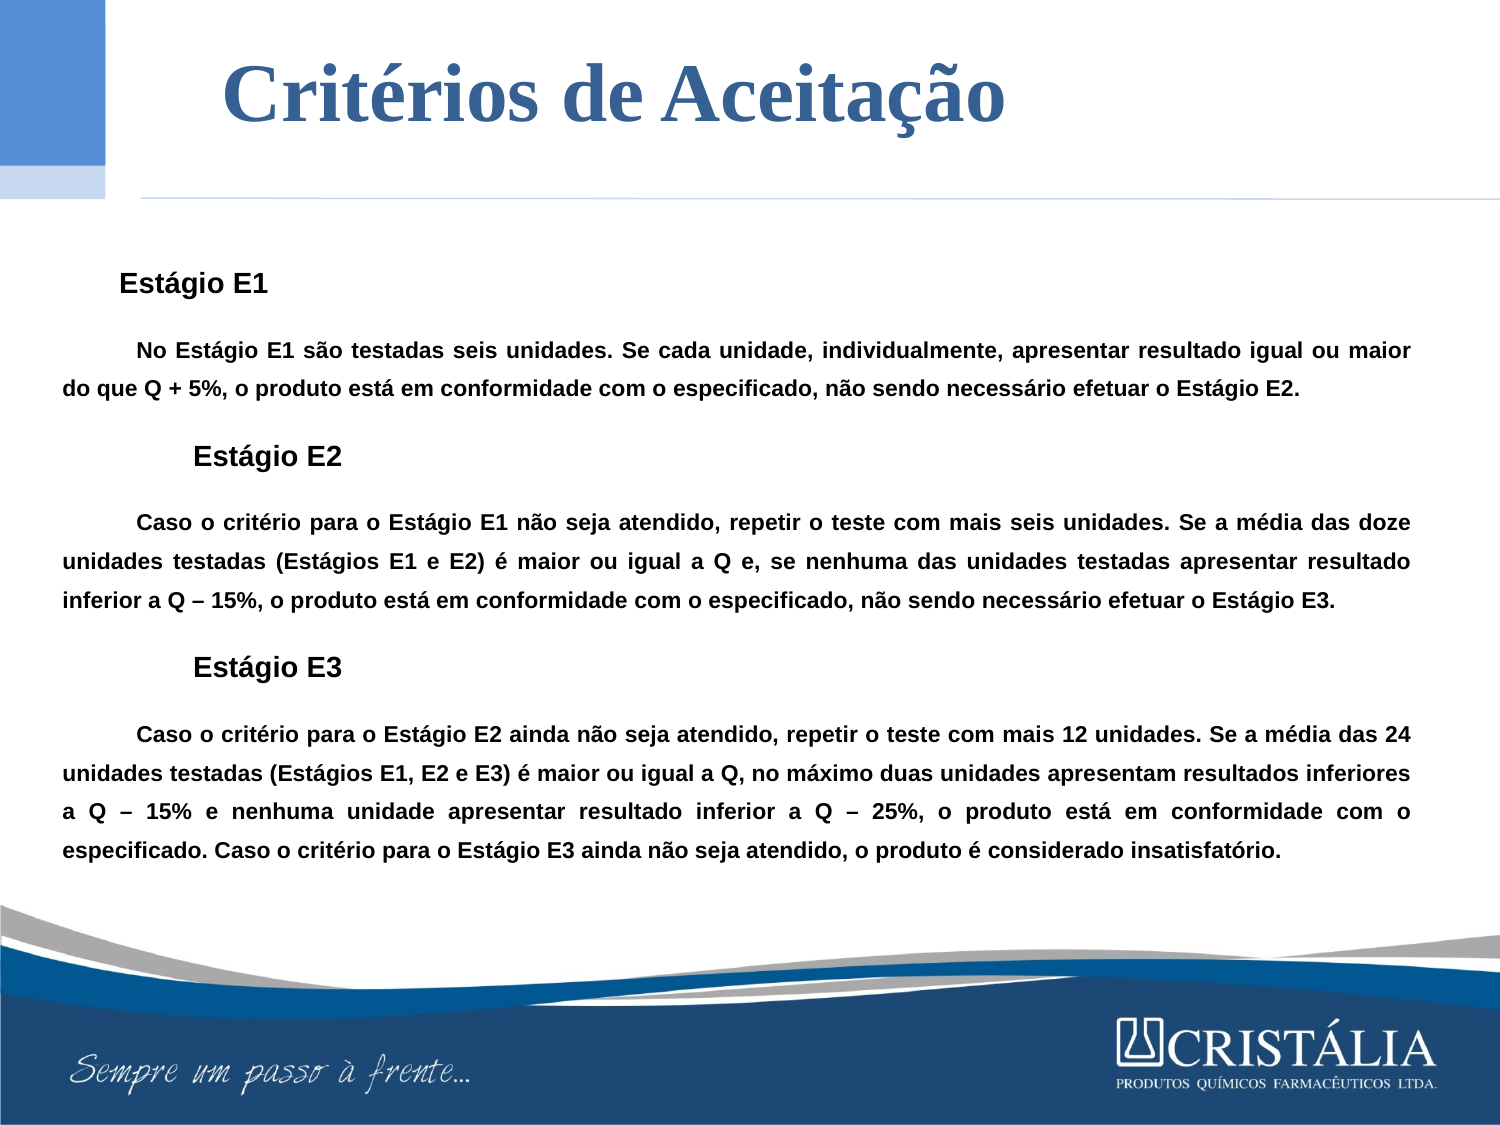

Critérios de Aceitação
Estágio E1
No Estágio E1 são testadas seis unidades. Se cada unidade, individualmente, apresentar resultado igual ou maior do que Q + 5%, o produto está em conformidade com o especificado, não sendo necessário efetuar o Estágio E2.
Estágio E2
Caso o critério para o Estágio E1 não seja atendido, repetir o teste com mais seis unidades. Se a média das doze unidades testadas (Estágios E1 e E2) é maior ou igual a Q e, se nenhuma das unidades testadas apresentar resultado inferior a Q – 15%, o produto está em conformidade com o especificado, não sendo necessário efetuar o Estágio E3.
Estágio E3
Caso o critério para o Estágio E2 ainda não seja atendido, repetir o teste com mais 12 unidades. Se a média das 24 unidades testadas (Estágios E1, E2 e E3) é maior ou igual a Q, no máximo duas unidades apresentam resultados inferiores a Q – 15% e nenhuma unidade apresentar resultado inferior a Q – 25%, o produto está em conformidade com o especificado. Caso o critério para o Estágio E3 ainda não seja atendido, o produto é considerado insatisfatório.